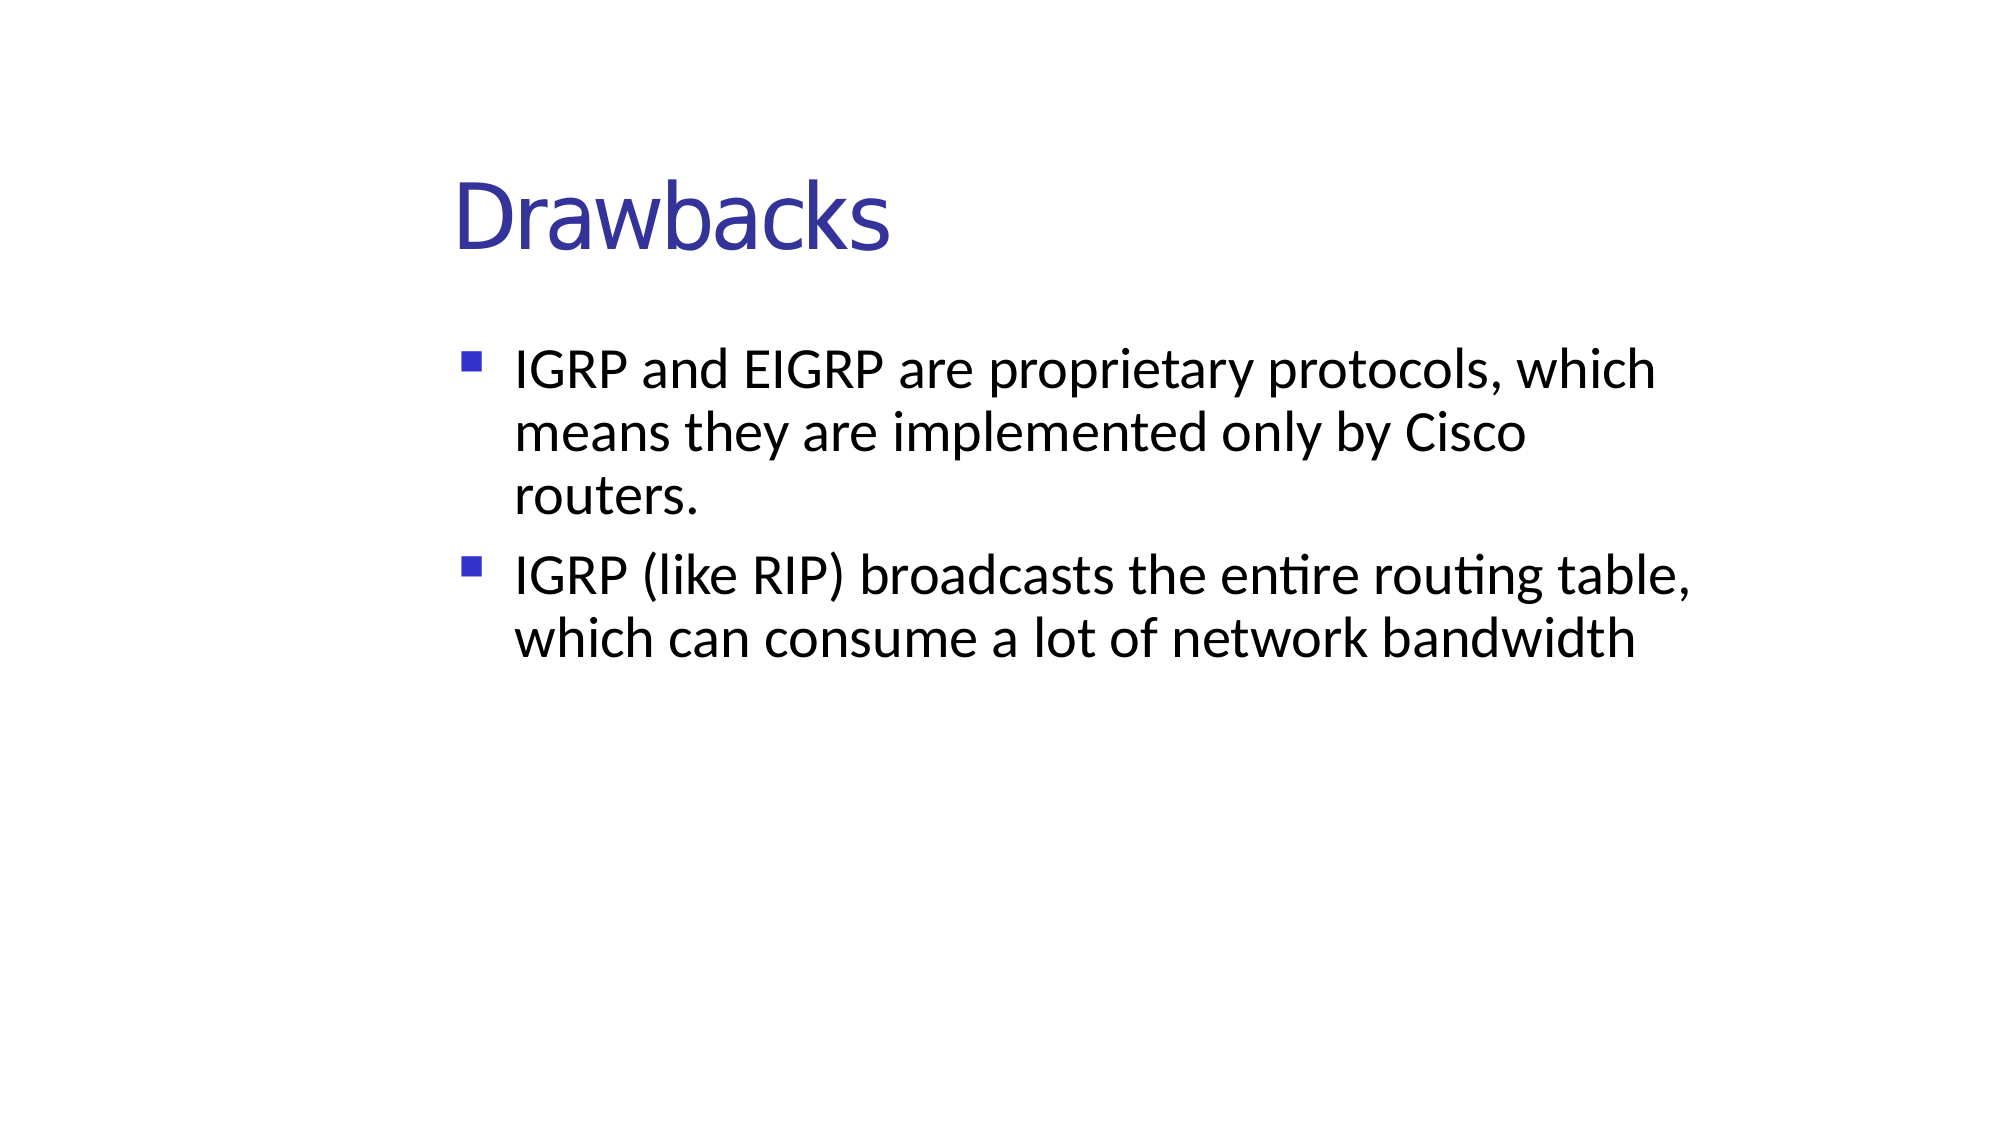

Drawbacks
IGRP and EIGRP are proprietary protocols, which means they are implemented only by Cisco routers.
IGRP (like RIP) broadcasts the entire routing table, which can consume a lot of network bandwidth